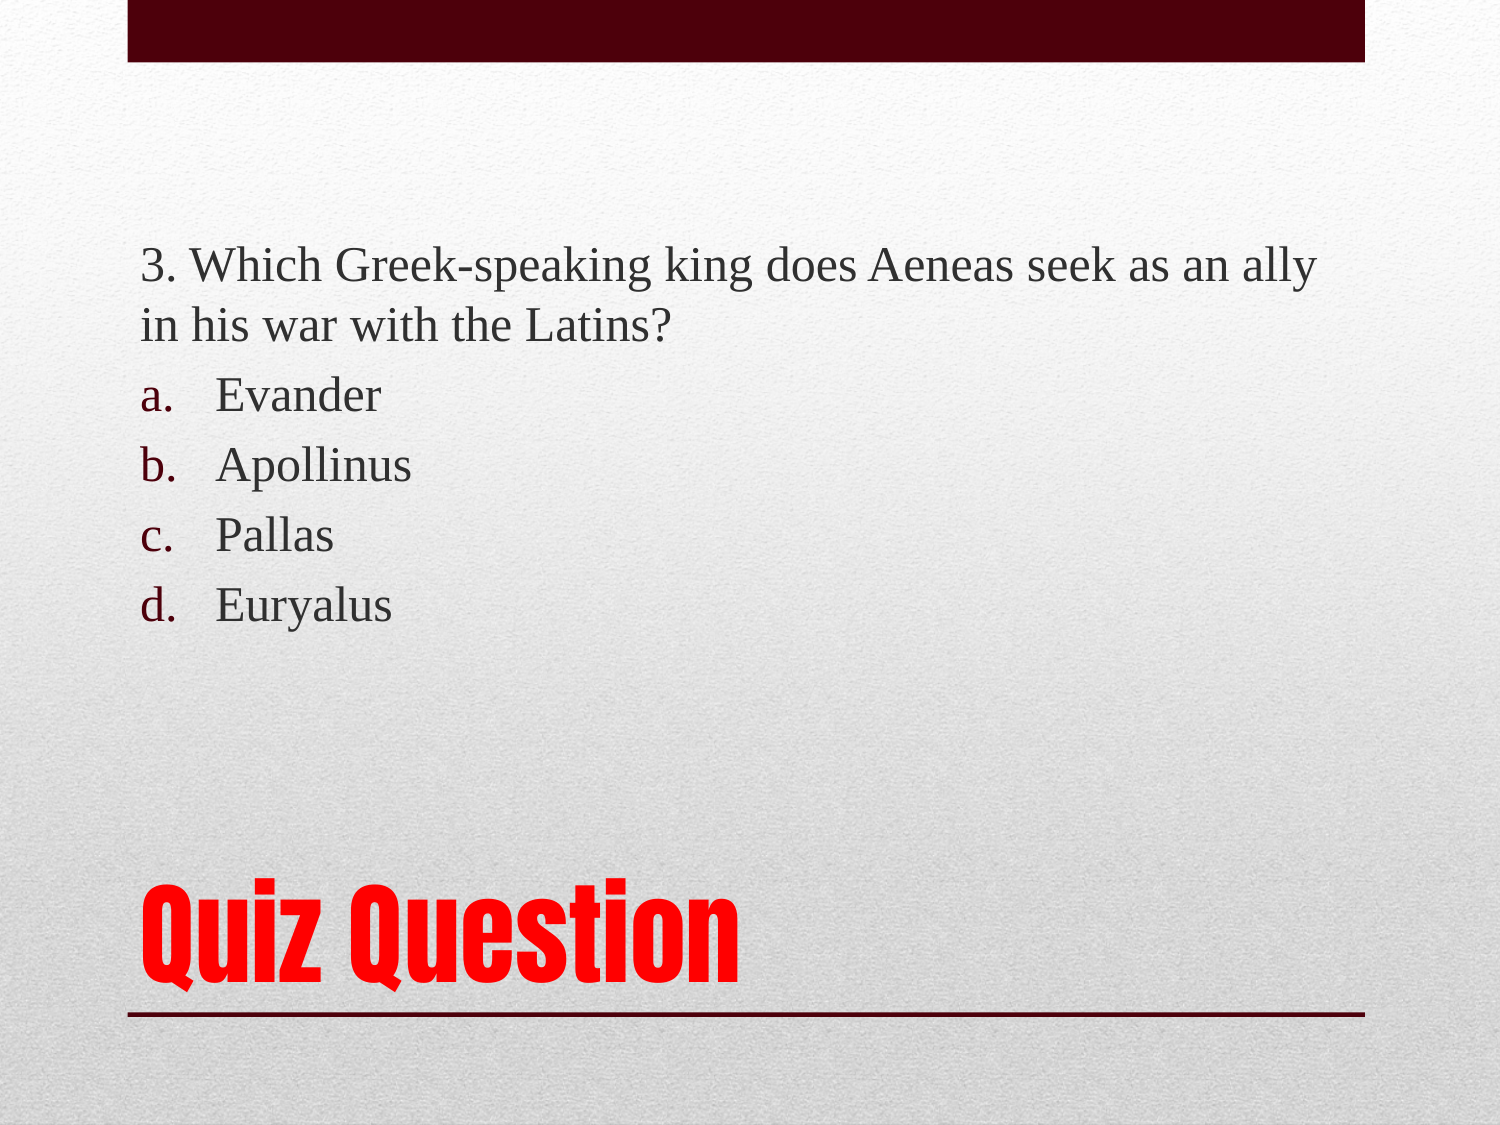

3. Which Greek-speaking king does Aeneas seek as an ally in his war with the Latins?
Evander
Apollinus
Pallas
Euryalus
# Quiz Question